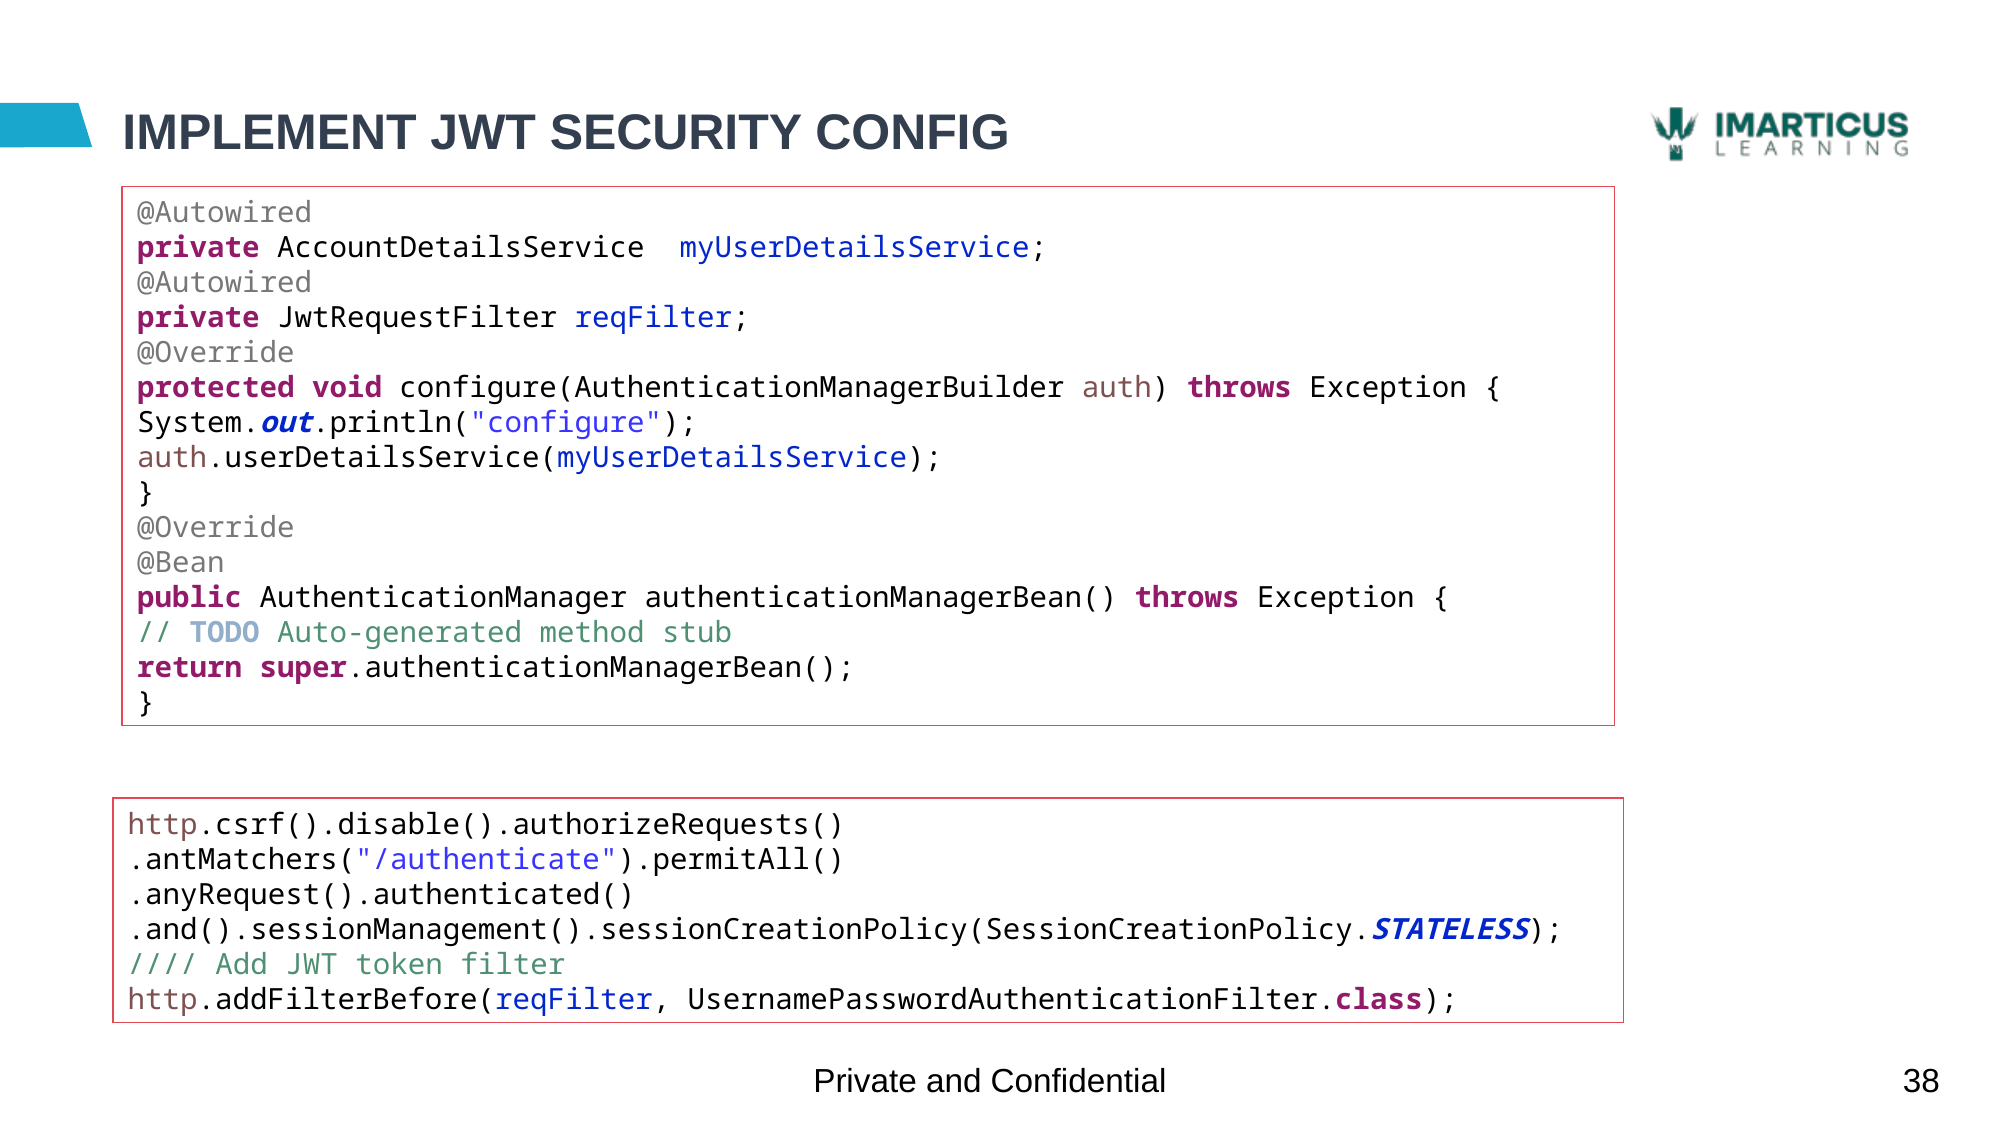

# IMPLEMENT JWT SECURITY CONFIG

@Autowired
private AccountDetailsService  myUserDetailsService;
@Autowired
private JwtRequestFilter reqFilter;
@Override
protected void configure(AuthenticationManagerBuilder auth) throws Exception {
System.out.println("configure");
auth.userDetailsService(myUserDetailsService);
}
@Override
@Bean
public AuthenticationManager authenticationManagerBean() throws Exception {
// TODO Auto-generated method stub
return super.authenticationManagerBean();
}
http.csrf().disable().authorizeRequests()
.antMatchers("/authenticate").permitAll()
.anyRequest().authenticated()
.and().sessionManagement().sessionCreationPolicy(SessionCreationPolicy.STATELESS);
//// Add JWT token filter
http.addFilterBefore(reqFilter, UsernamePasswordAuthenticationFilter.class);